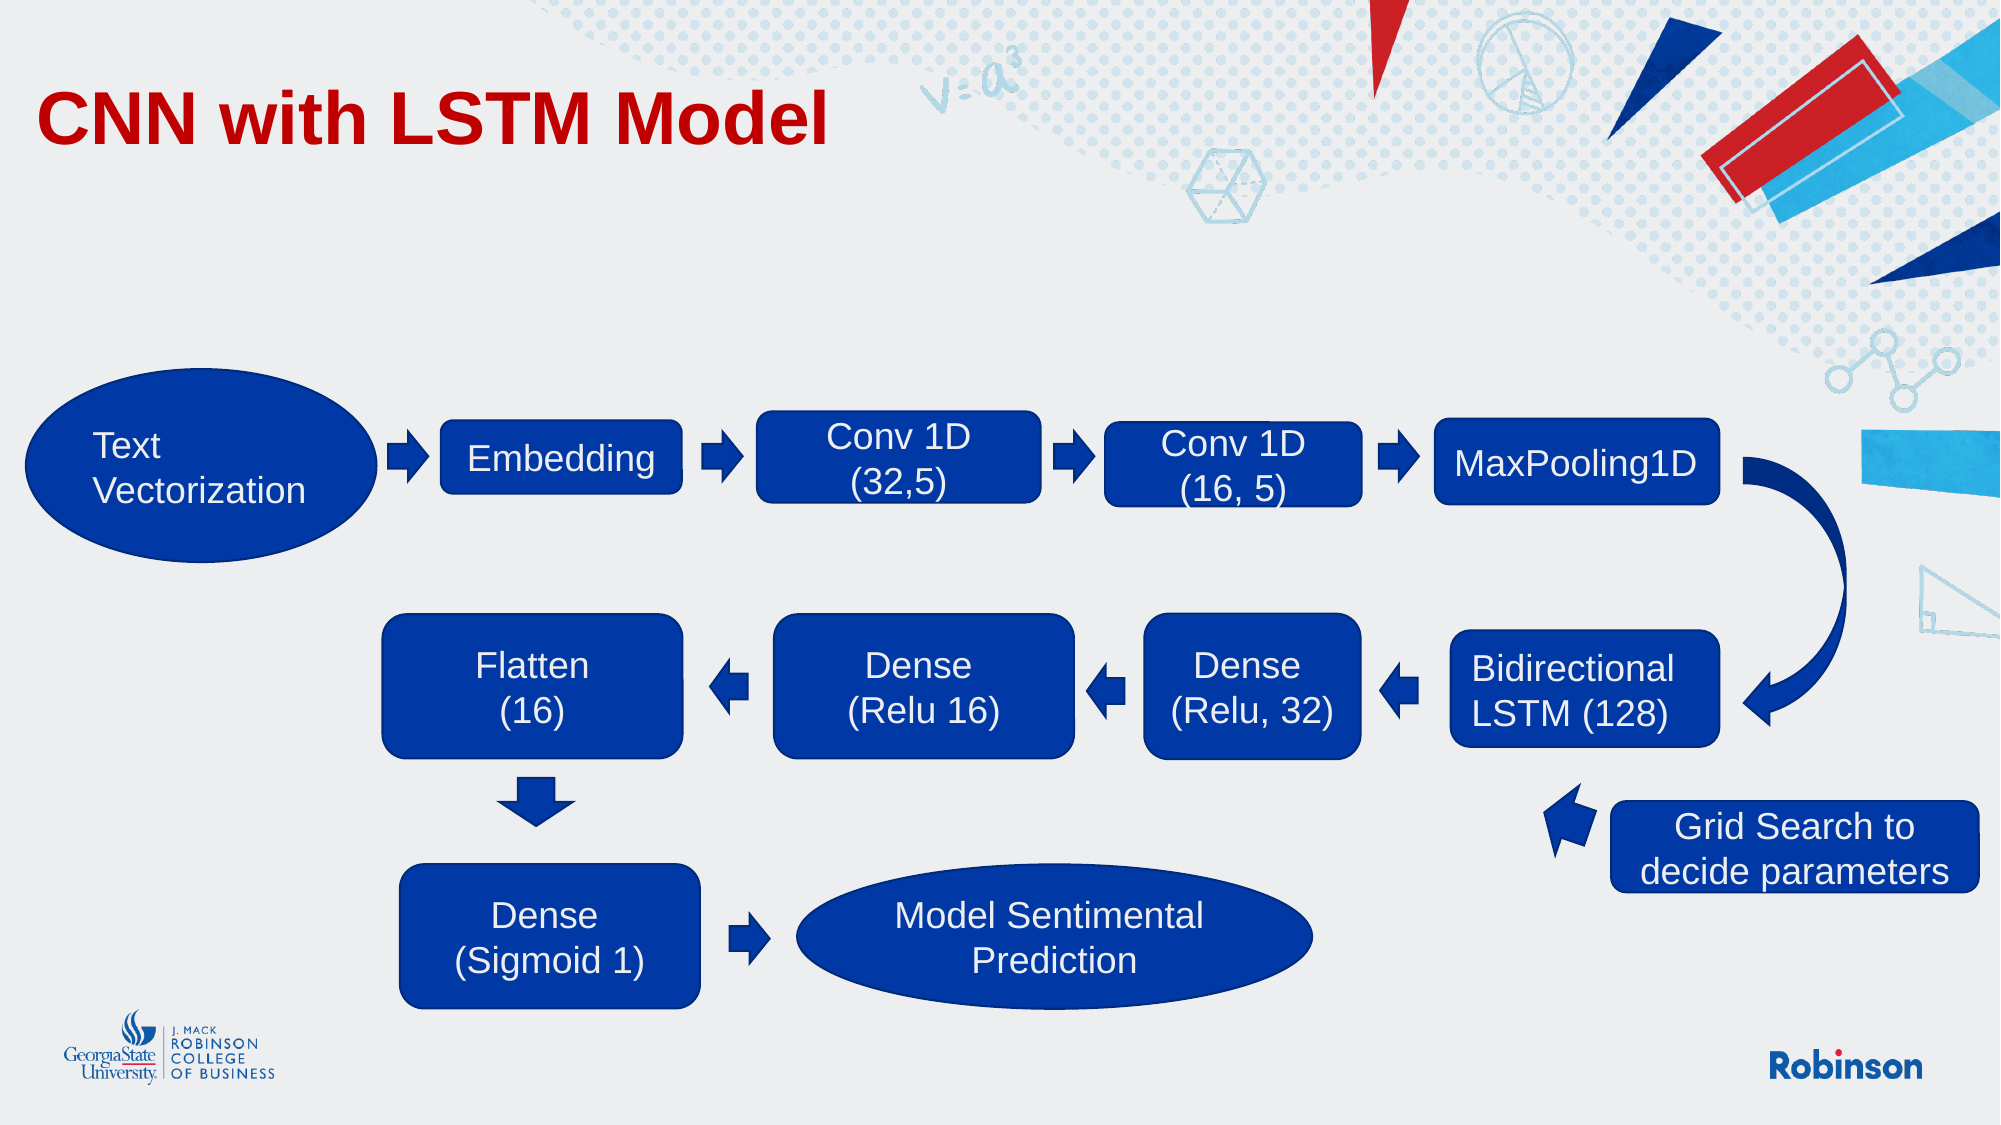

# CNN with LSTM Model

Text
Vectorization

Conv 1D (32,5)
MaxPooling1D
Embedding
Conv 1D
(16, 5)

Dense
(Relu, 32)
Flatten
(16)
Dense
(Relu 16)

Bidirectional LSTM (128)

Grid Search to decide parameters
Dense
(Sigmoid 1)
Model Sentimental Prediction